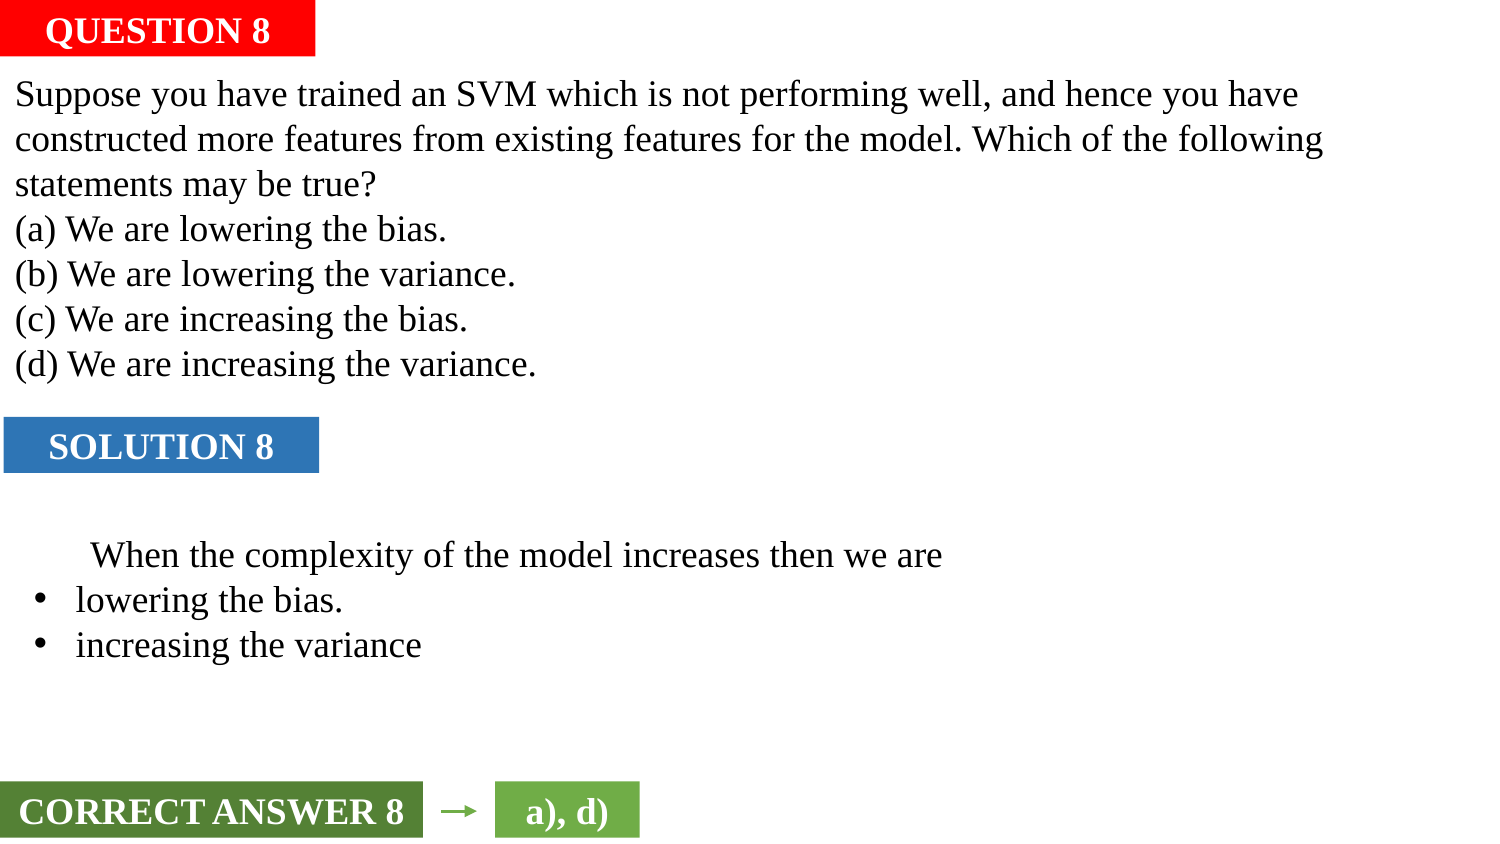

QUESTION 8
Suppose you have trained an SVM which is not performing well, and hence you have constructed more features from existing features for the model. Which of the following statements may be true?
(a) We are lowering the bias.
(b) We are lowering the variance.
(c) We are increasing the bias.
(d) We are increasing the variance.
SOLUTION 8
When the complexity of the model increases then we are
lowering the bias.
increasing the variance
CORRECT ANSWER 8
a), d)